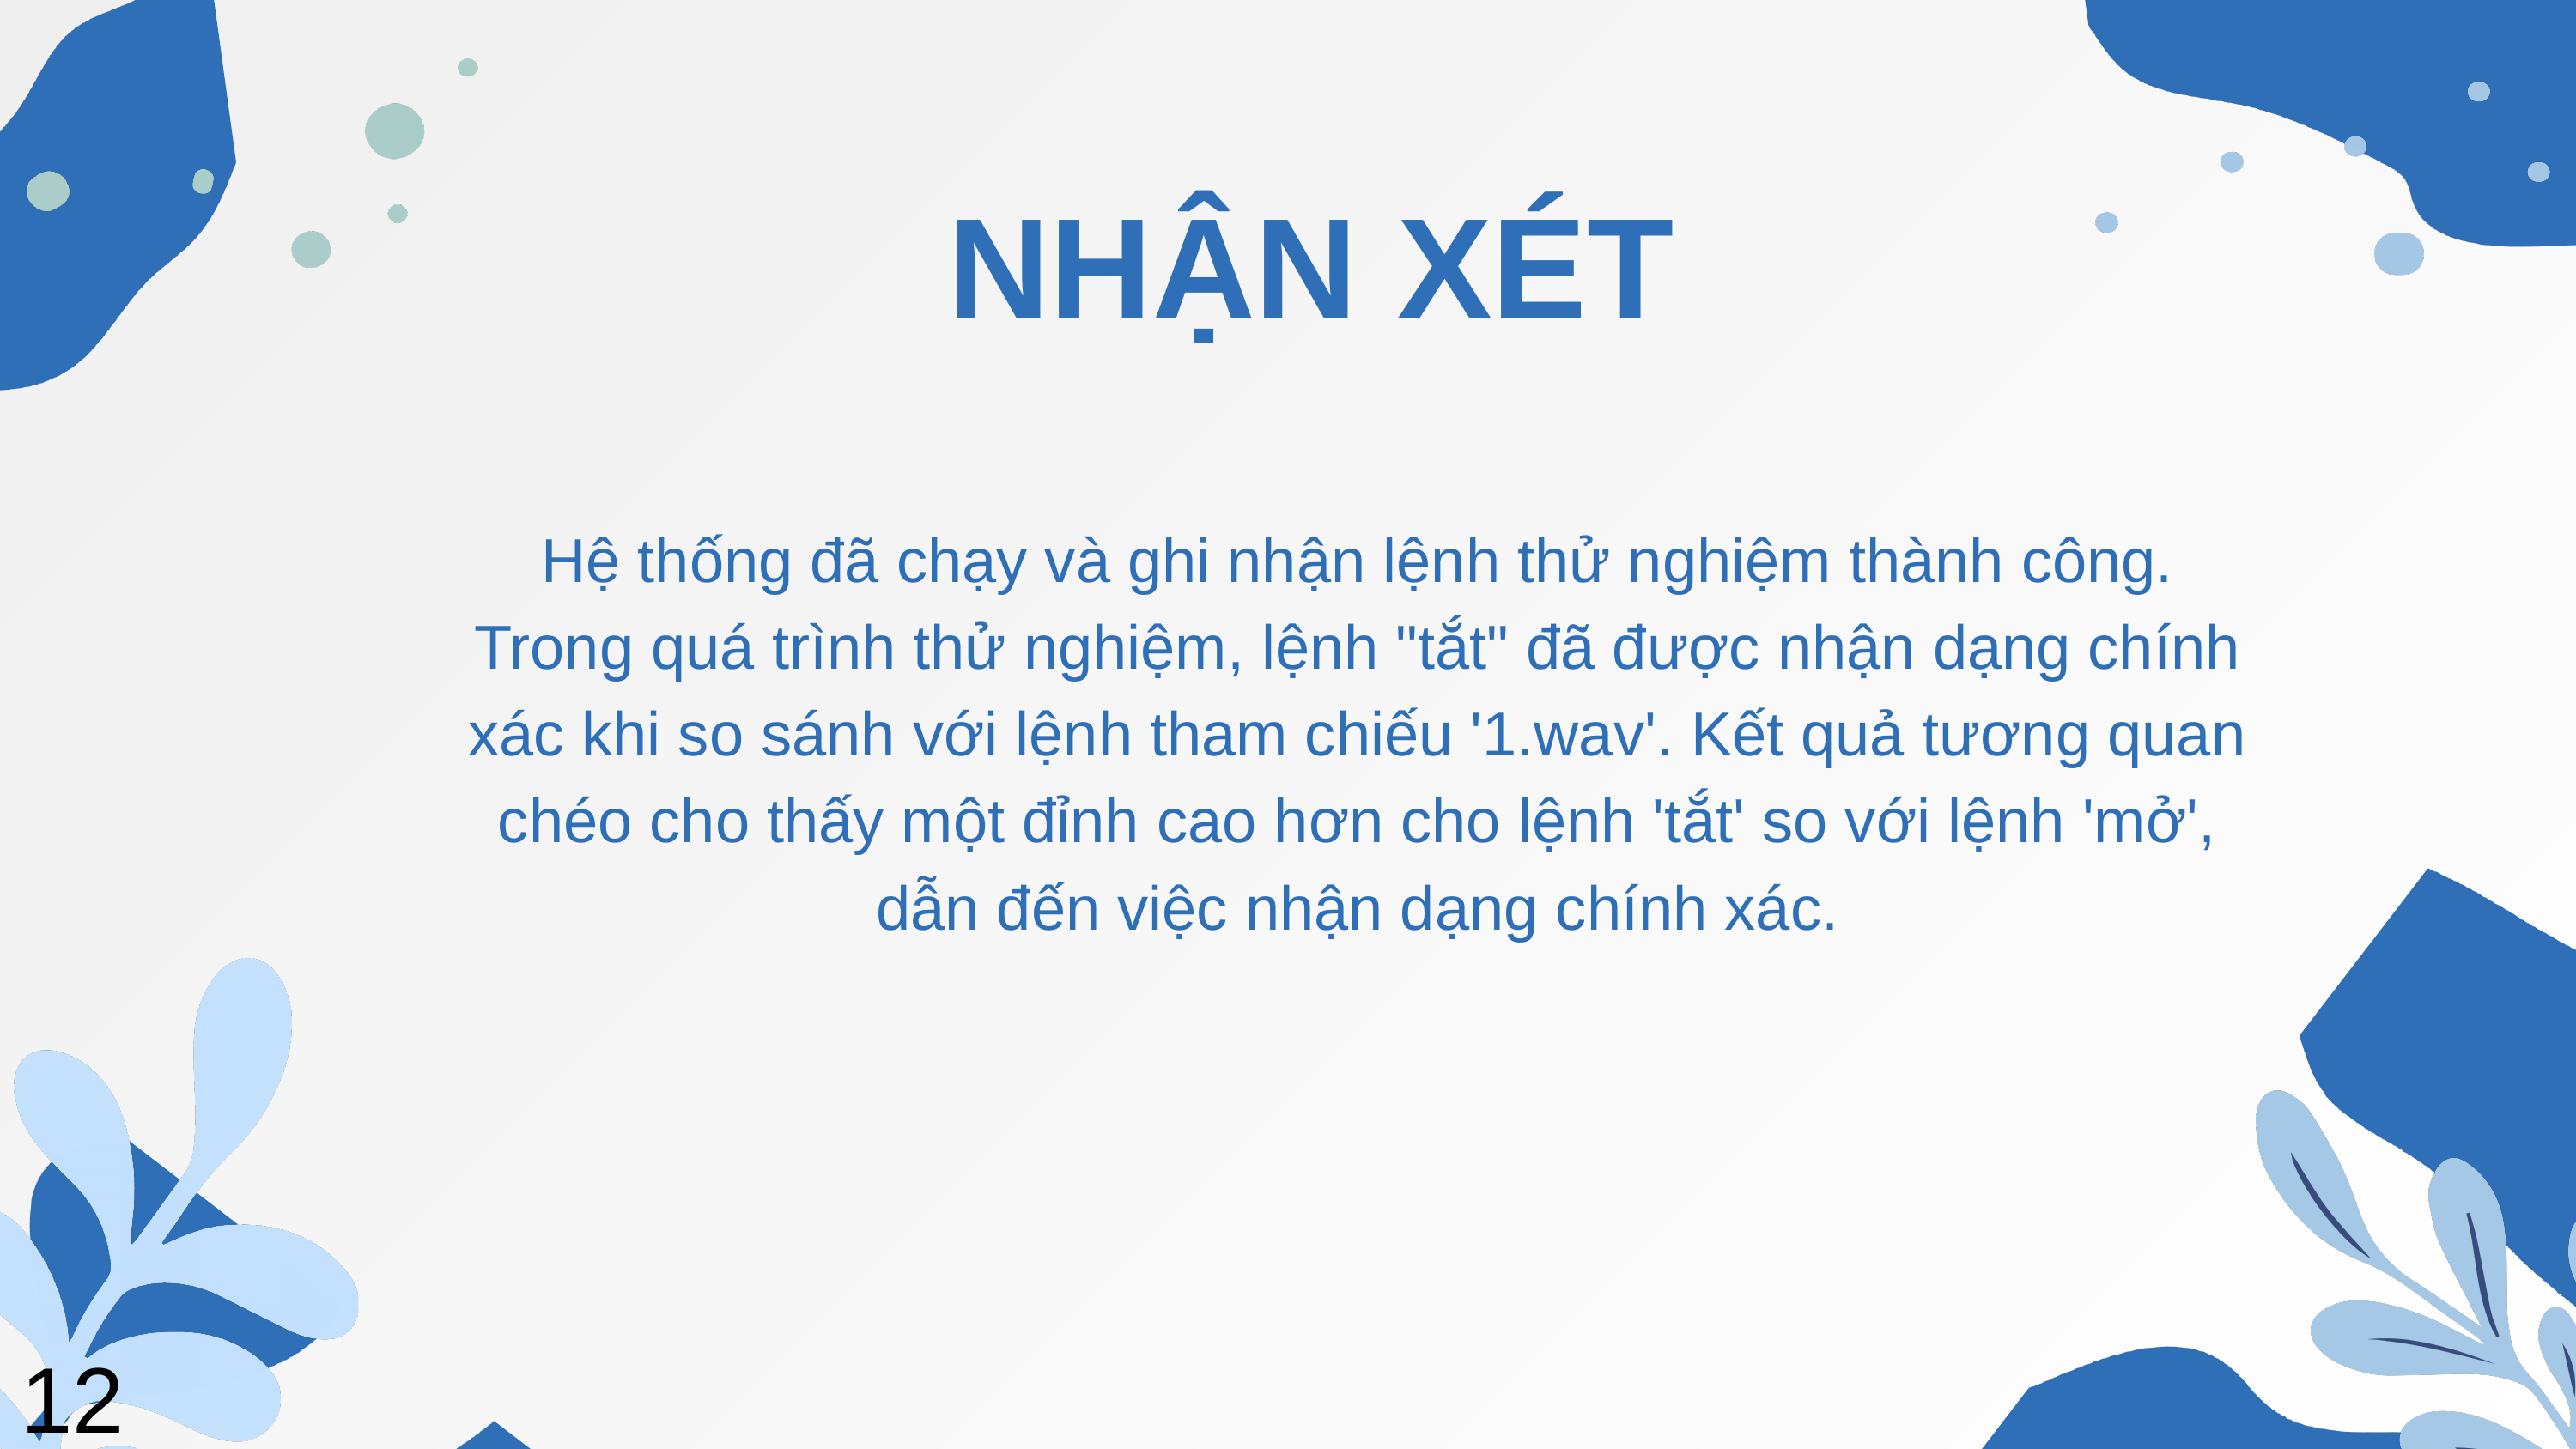

NHẬN XÉT

Hệ thống đã chạy và ghi nhận lệnh thử nghiệm thành công. Trong quá trình thử nghiệm, lệnh "tắt" đã được nhận dạng chính xác khi so sánh với lệnh tham chiếu '1.wav'. Kết quả tương quan chéo cho thấy một đỉnh cao hơn cho lệnh 'tắt' so với lệnh 'mở', dẫn đến việc nhận dạng chính xác.

12